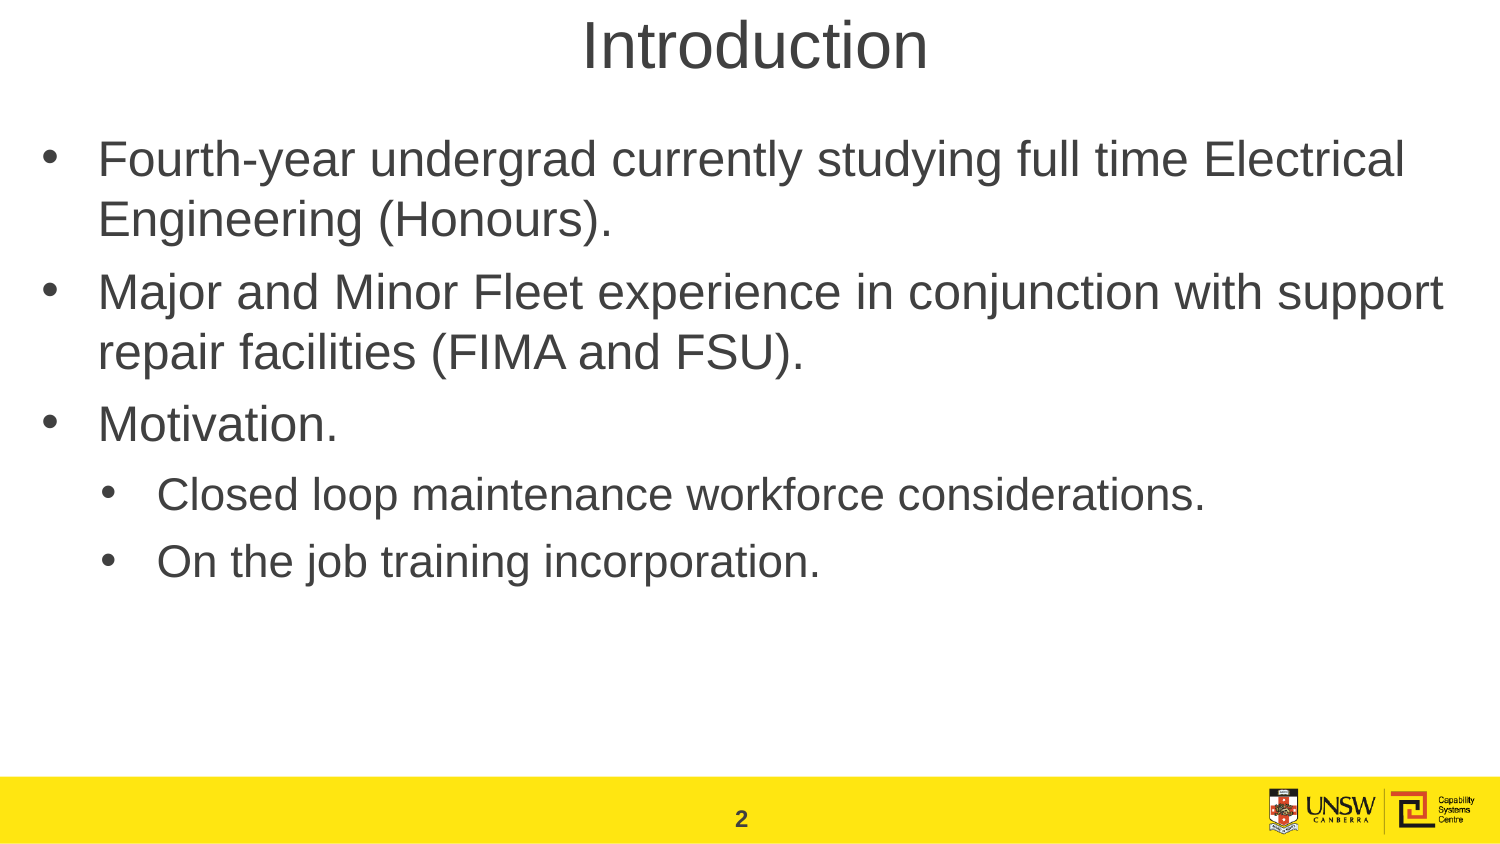

# Introduction
Fourth-year undergrad currently studying full time Electrical Engineering (Honours).
Major and Minor Fleet experience in conjunction with support repair facilities (FIMA and FSU).
Motivation.
Closed loop maintenance workforce considerations.
On the job training incorporation.

2